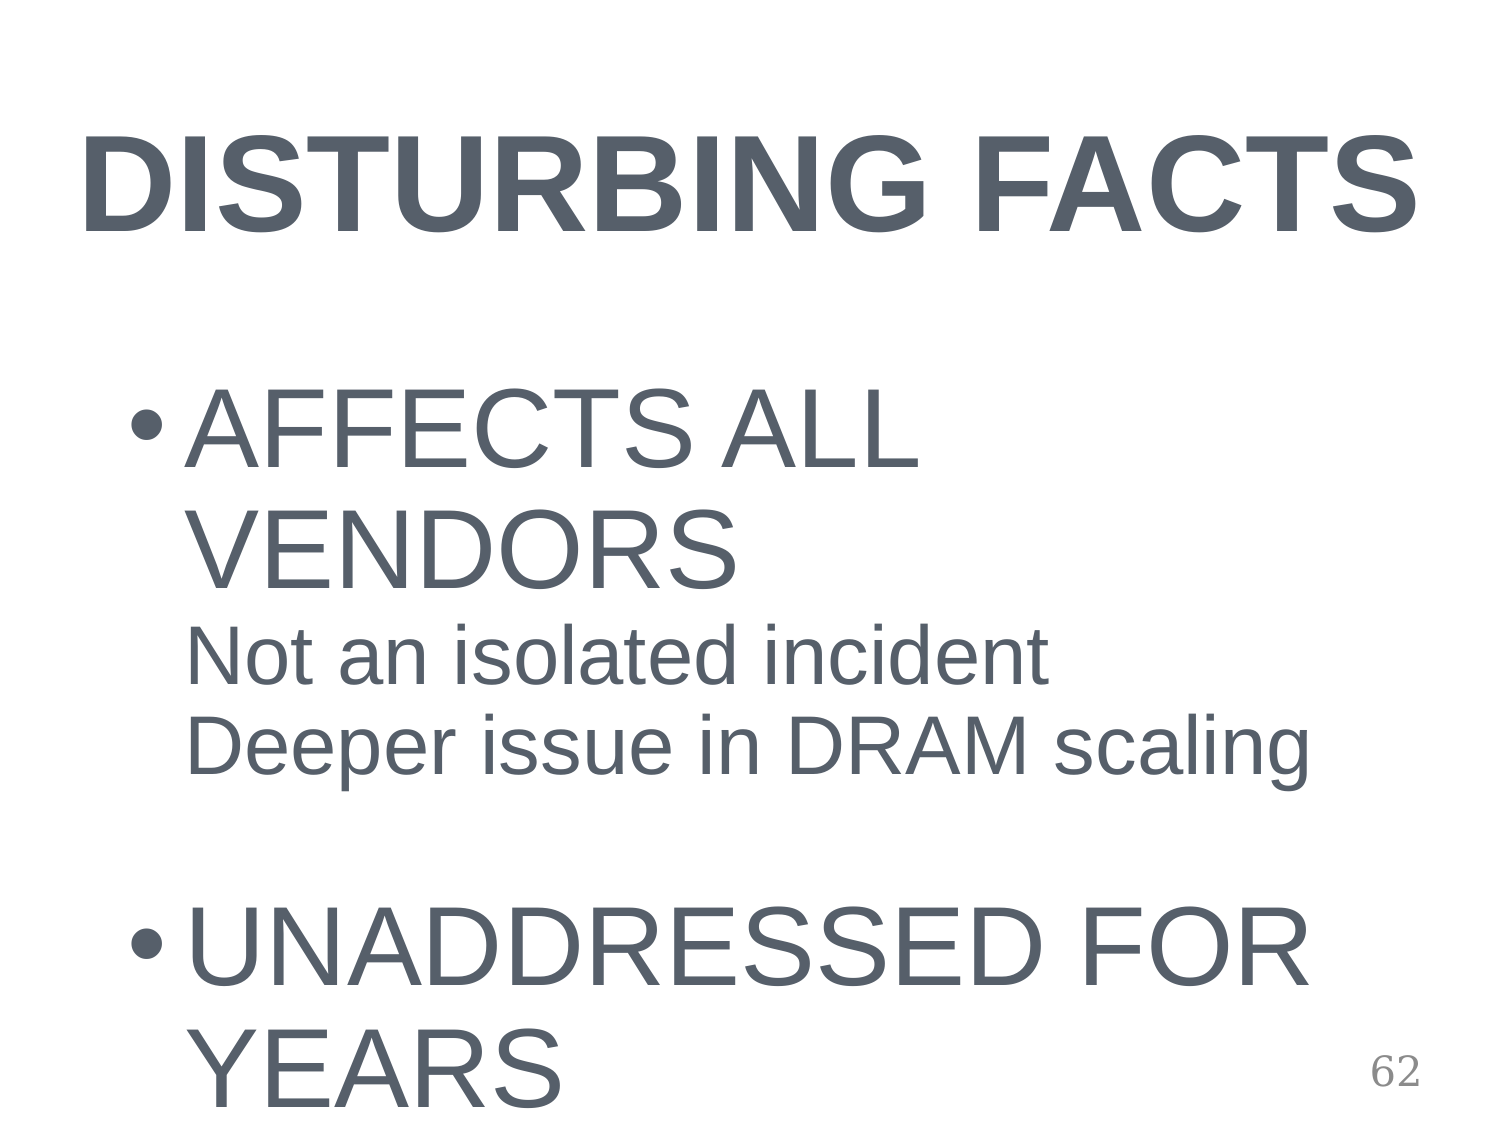

# DISTURBING FACTS
AFFECTS ALL VENDORS
Not an isolated incident
Deeper issue in DRAM scaling

UNADDRESSED FOR YEARS
Could impact systems in the field

62